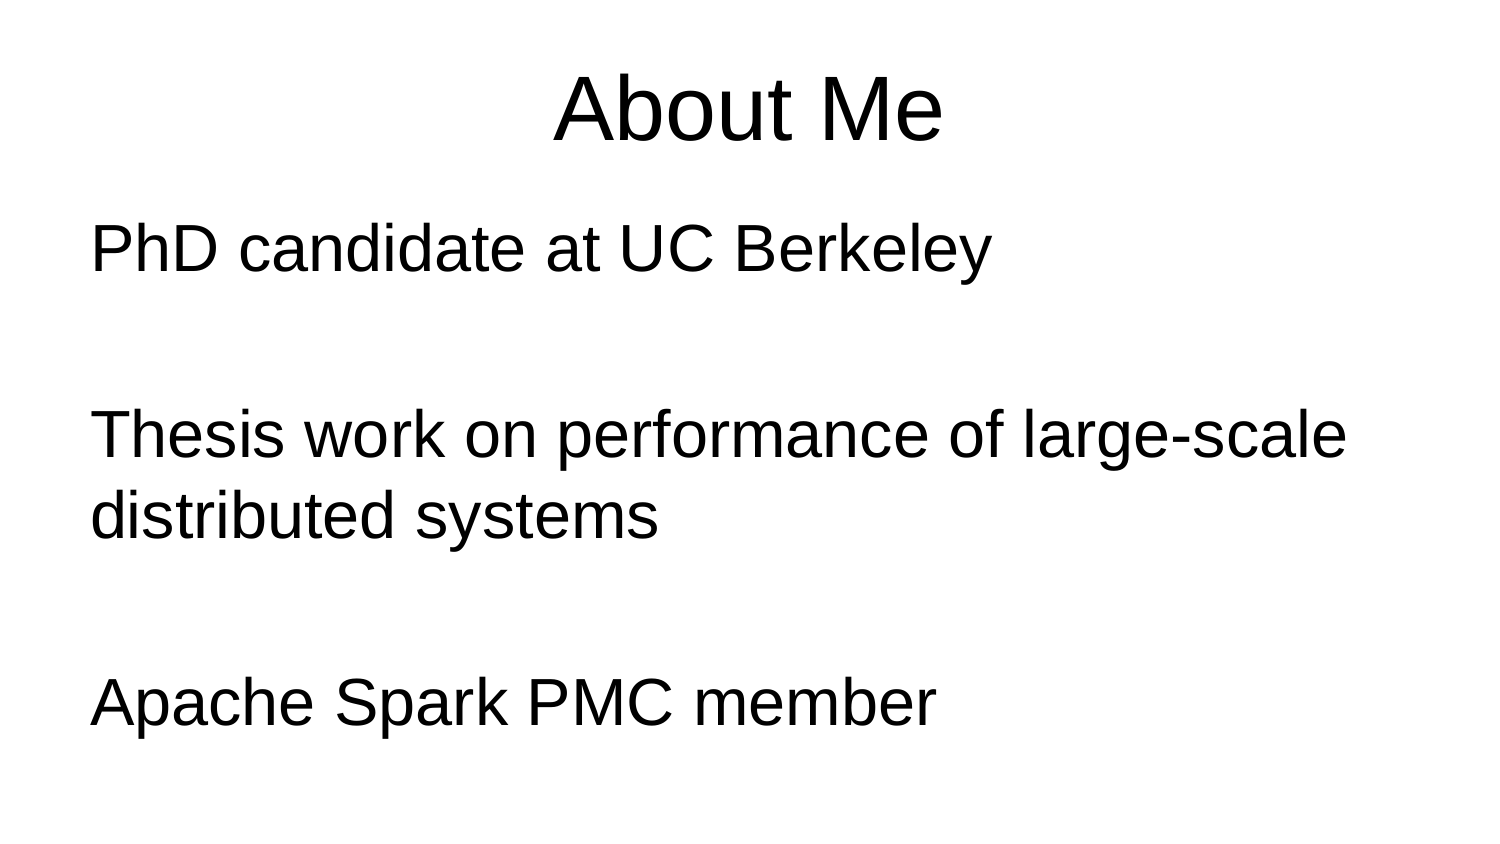

# About Me
PhD candidate at UC Berkeley

Thesis work on performance of large-scale distributed systems

Apache Spark PMC member